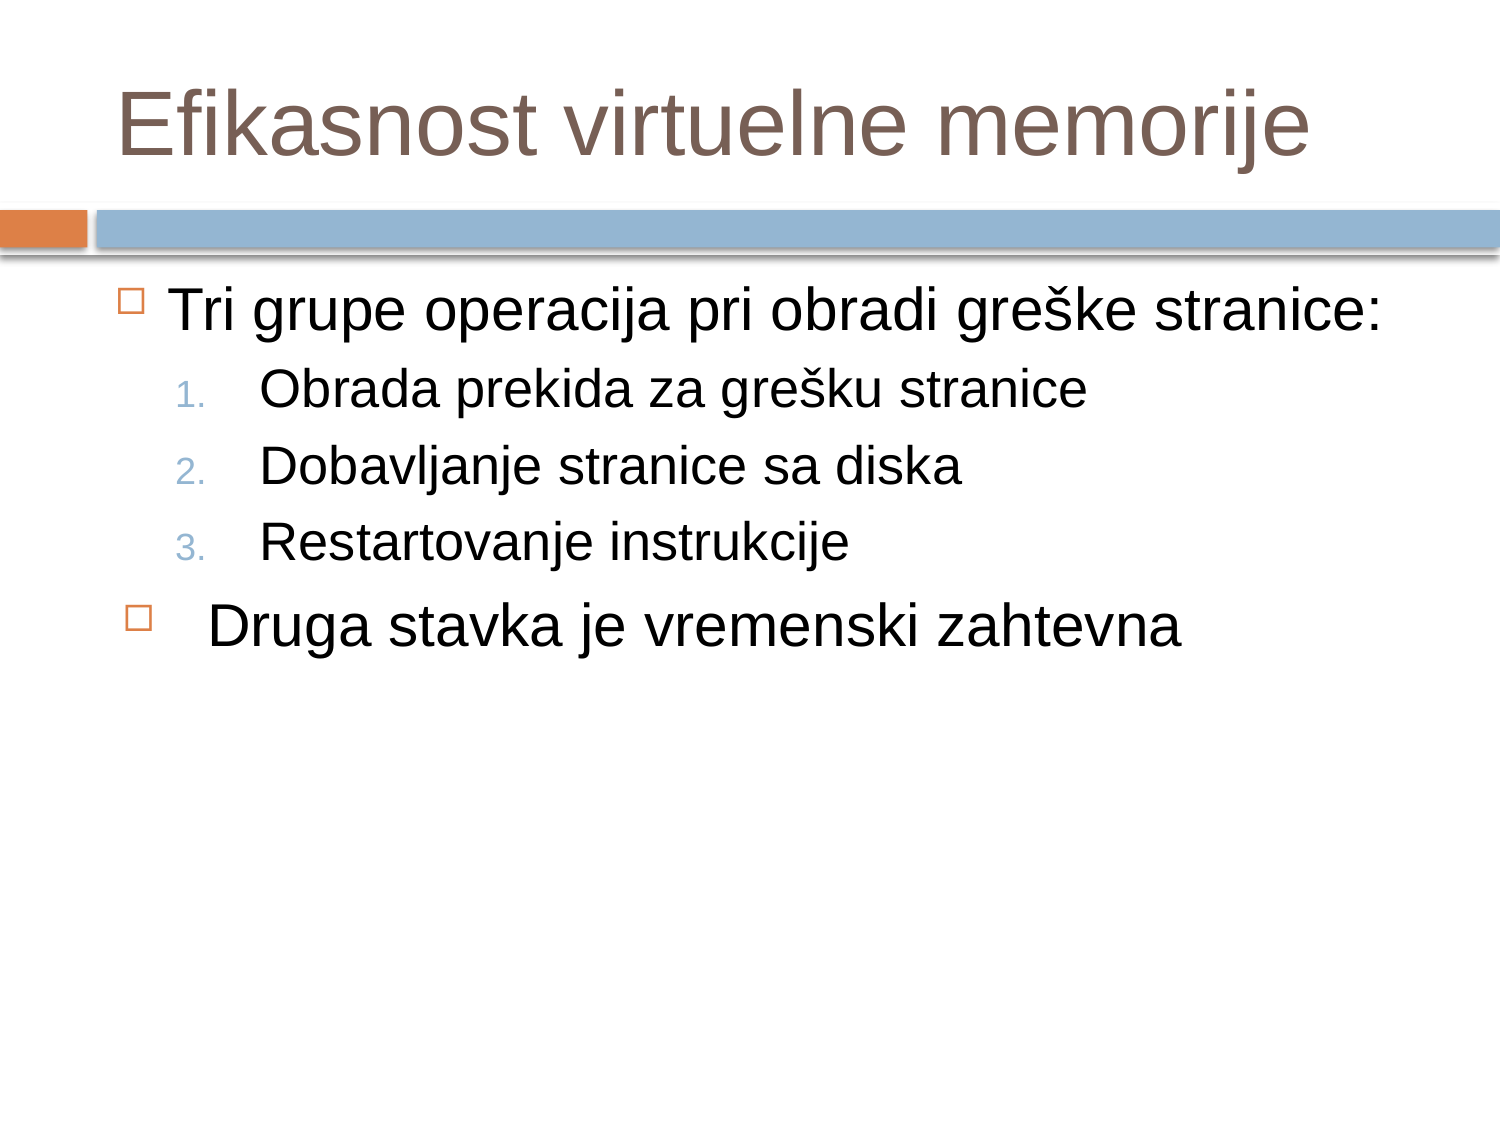

# Efikasnost virtuelne memorije
Tri grupe operacija pri obradi greške stranice:
Obrada prekida za grešku stranice
Dobavljanje stranice sa diska
Restartovanje instrukcije
Druga stavka je vremenski zahtevna